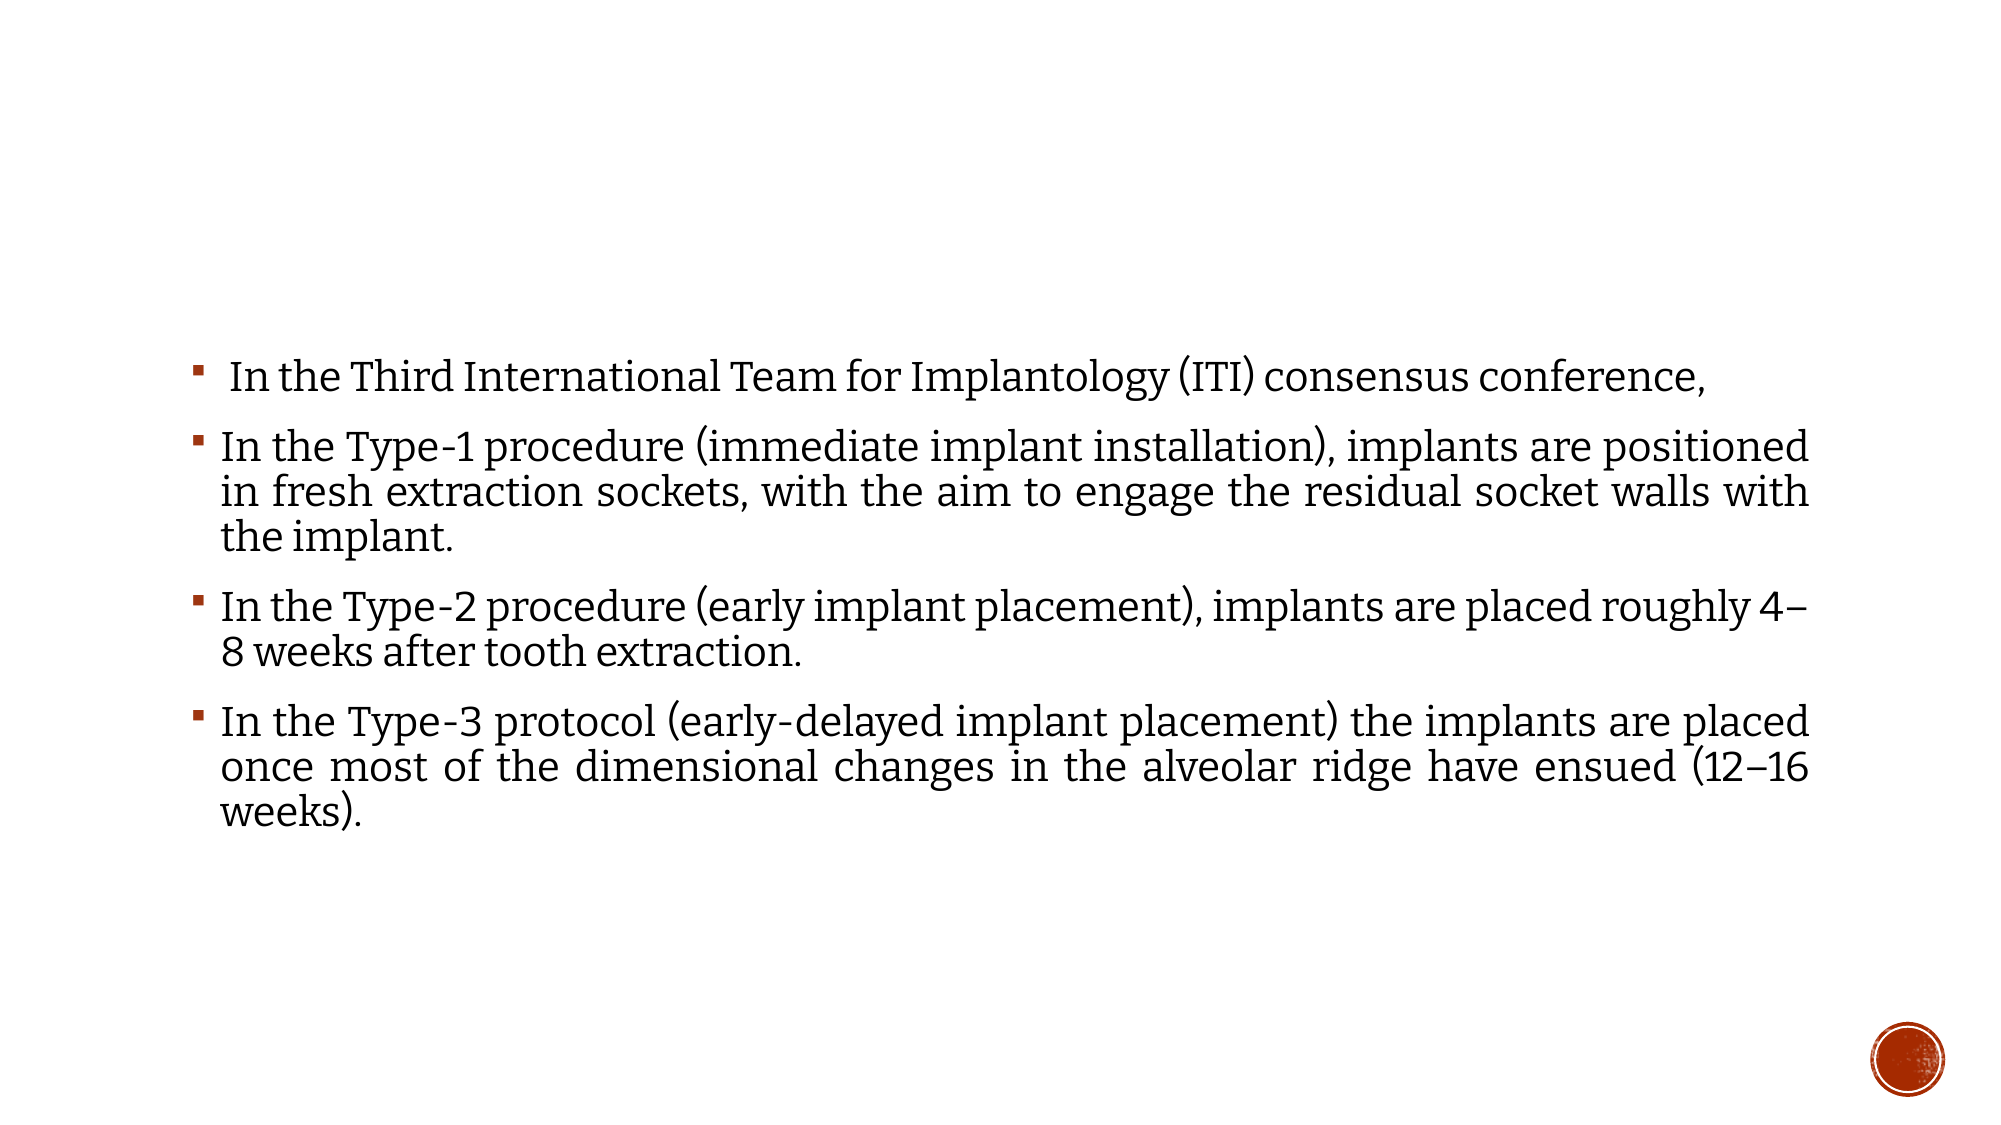

#
 In the Third International Team for Implantology (ITI) consensus conference,
In the Type-1 procedure (immediate implant installation), implants are positioned in fresh extraction sockets, with the aim to engage the residual socket walls with the implant.
In the Type-2 procedure (early implant placement), implants are placed roughly 4–8 weeks after tooth extraction.
In the Type-3 protocol (early-delayed implant placement) the implants are placed once most of the dimensional changes in the alveolar ridge have ensued (12–16 weeks).